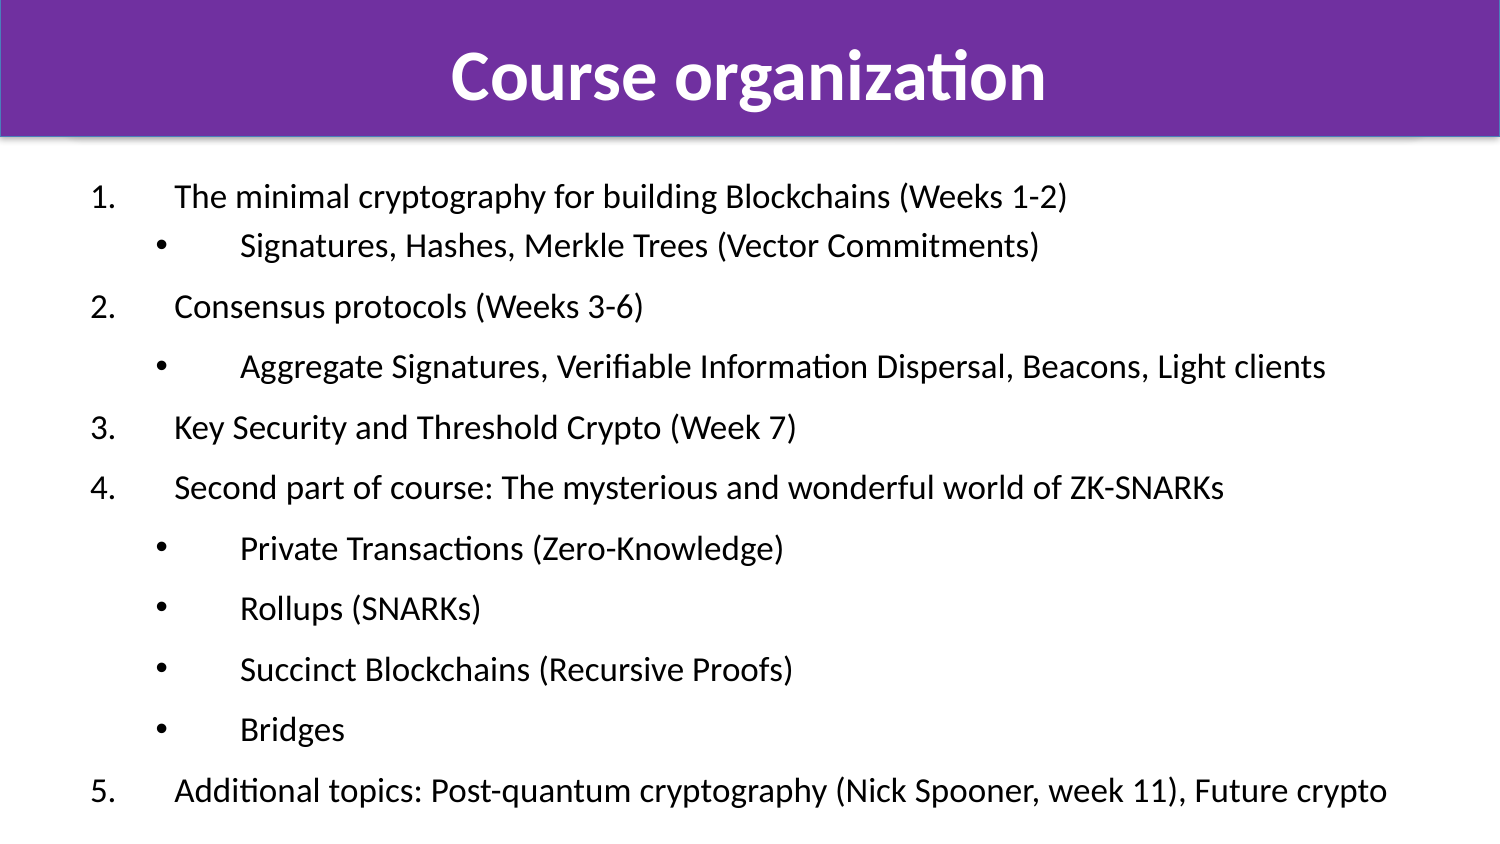

# Course organization
The minimal cryptography for building Blockchains (Weeks 1-2)
Signatures, Hashes, Merkle Trees (Vector Commitments)
Consensus protocols (Weeks 3-6)
Aggregate Signatures, Verifiable Information Dispersal, Beacons, Light clients
Key Security and Threshold Crypto (Week 7)
Second part of course: The mysterious and wonderful world of ZK-SNARKs
Private Transactions (Zero-Knowledge)
Rollups (SNARKs)
Succinct Blockchains (Recursive Proofs)
Bridges
Additional topics: Post-quantum cryptography (Nick Spooner, week 11), Future crypto